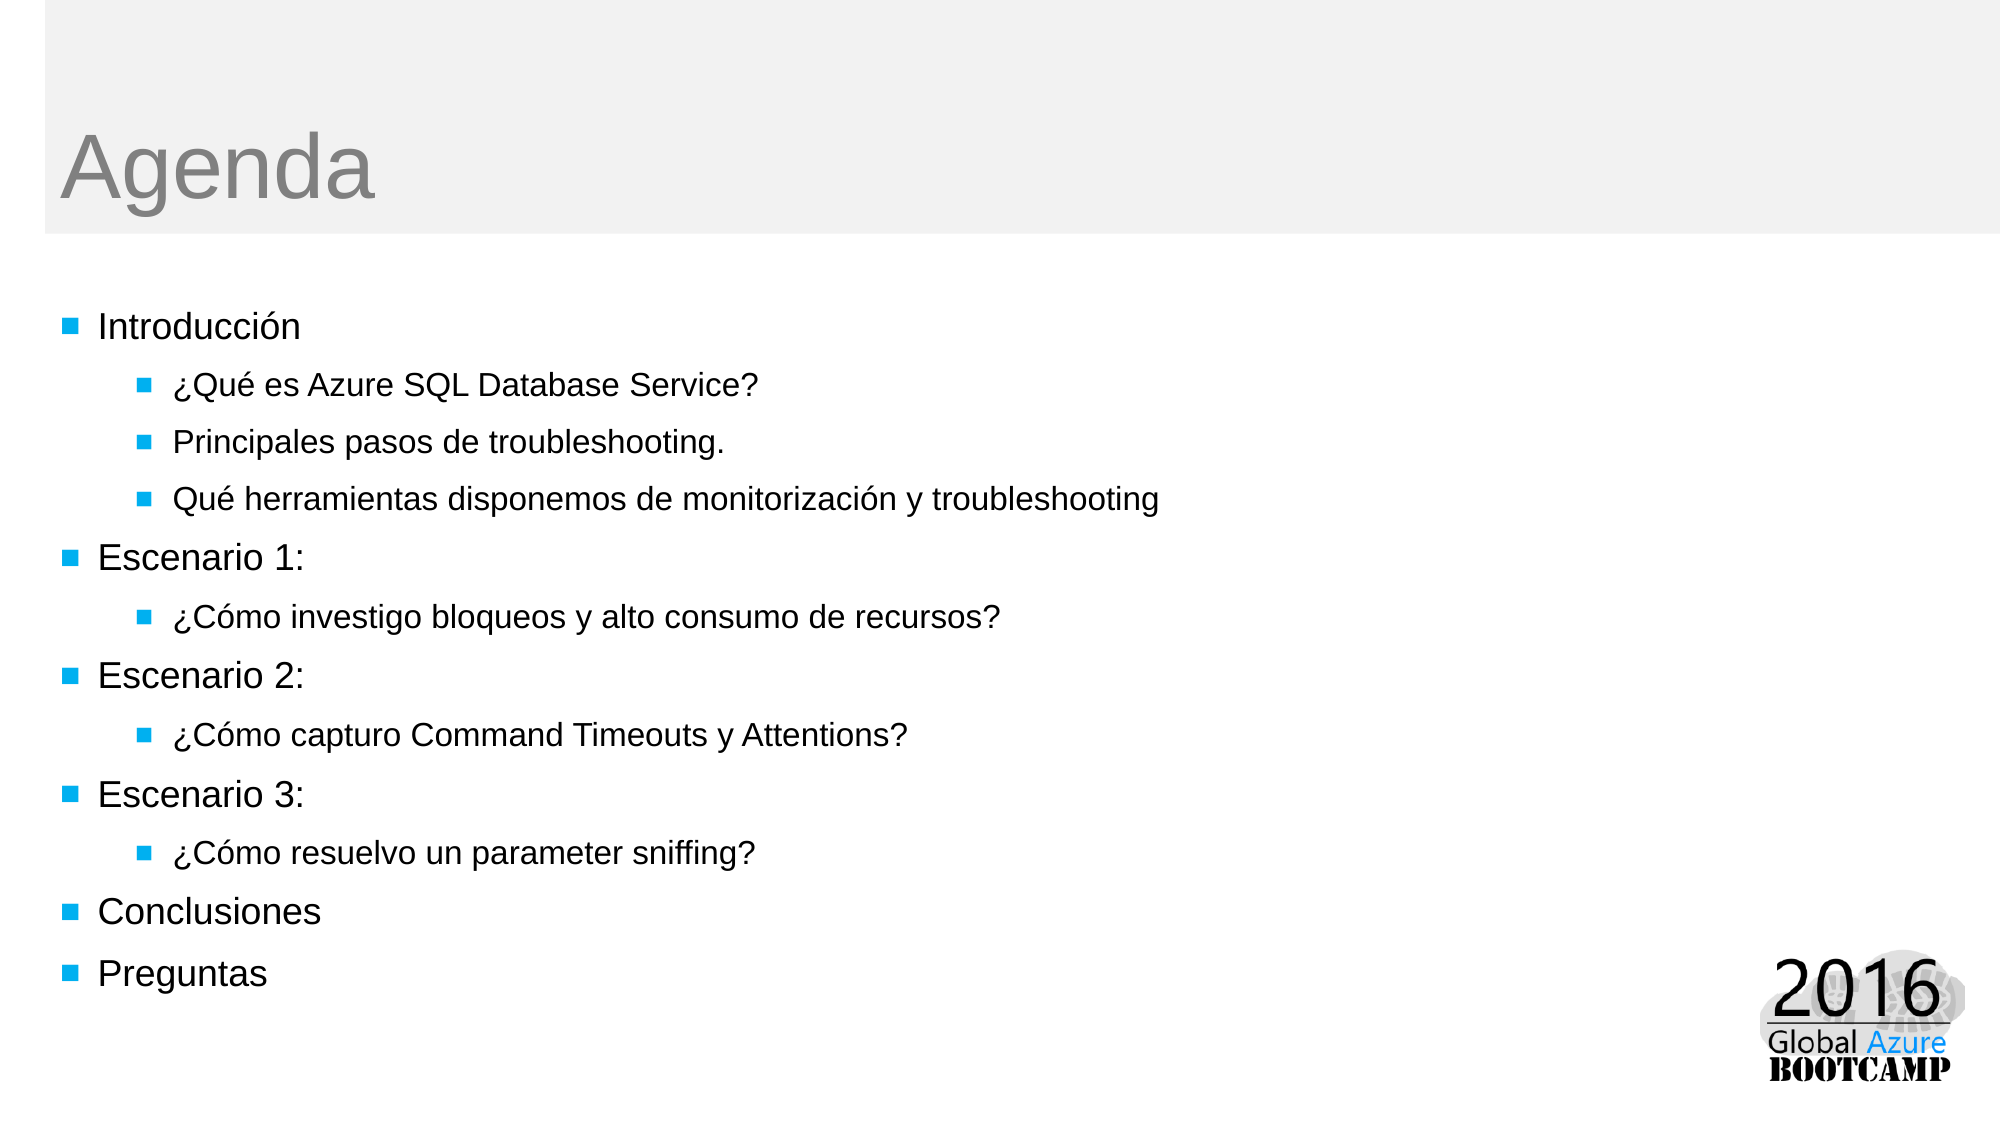

# Agenda
Introducción
¿Qué es Azure SQL Database Service?
Principales pasos de troubleshooting.
Qué herramientas disponemos de monitorización y troubleshooting
Escenario 1:
¿Cómo investigo bloqueos y alto consumo de recursos?
Escenario 2:
¿Cómo capturo Command Timeouts y Attentions?
Escenario 3:
¿Cómo resuelvo un parameter sniffing?
Conclusiones
Preguntas